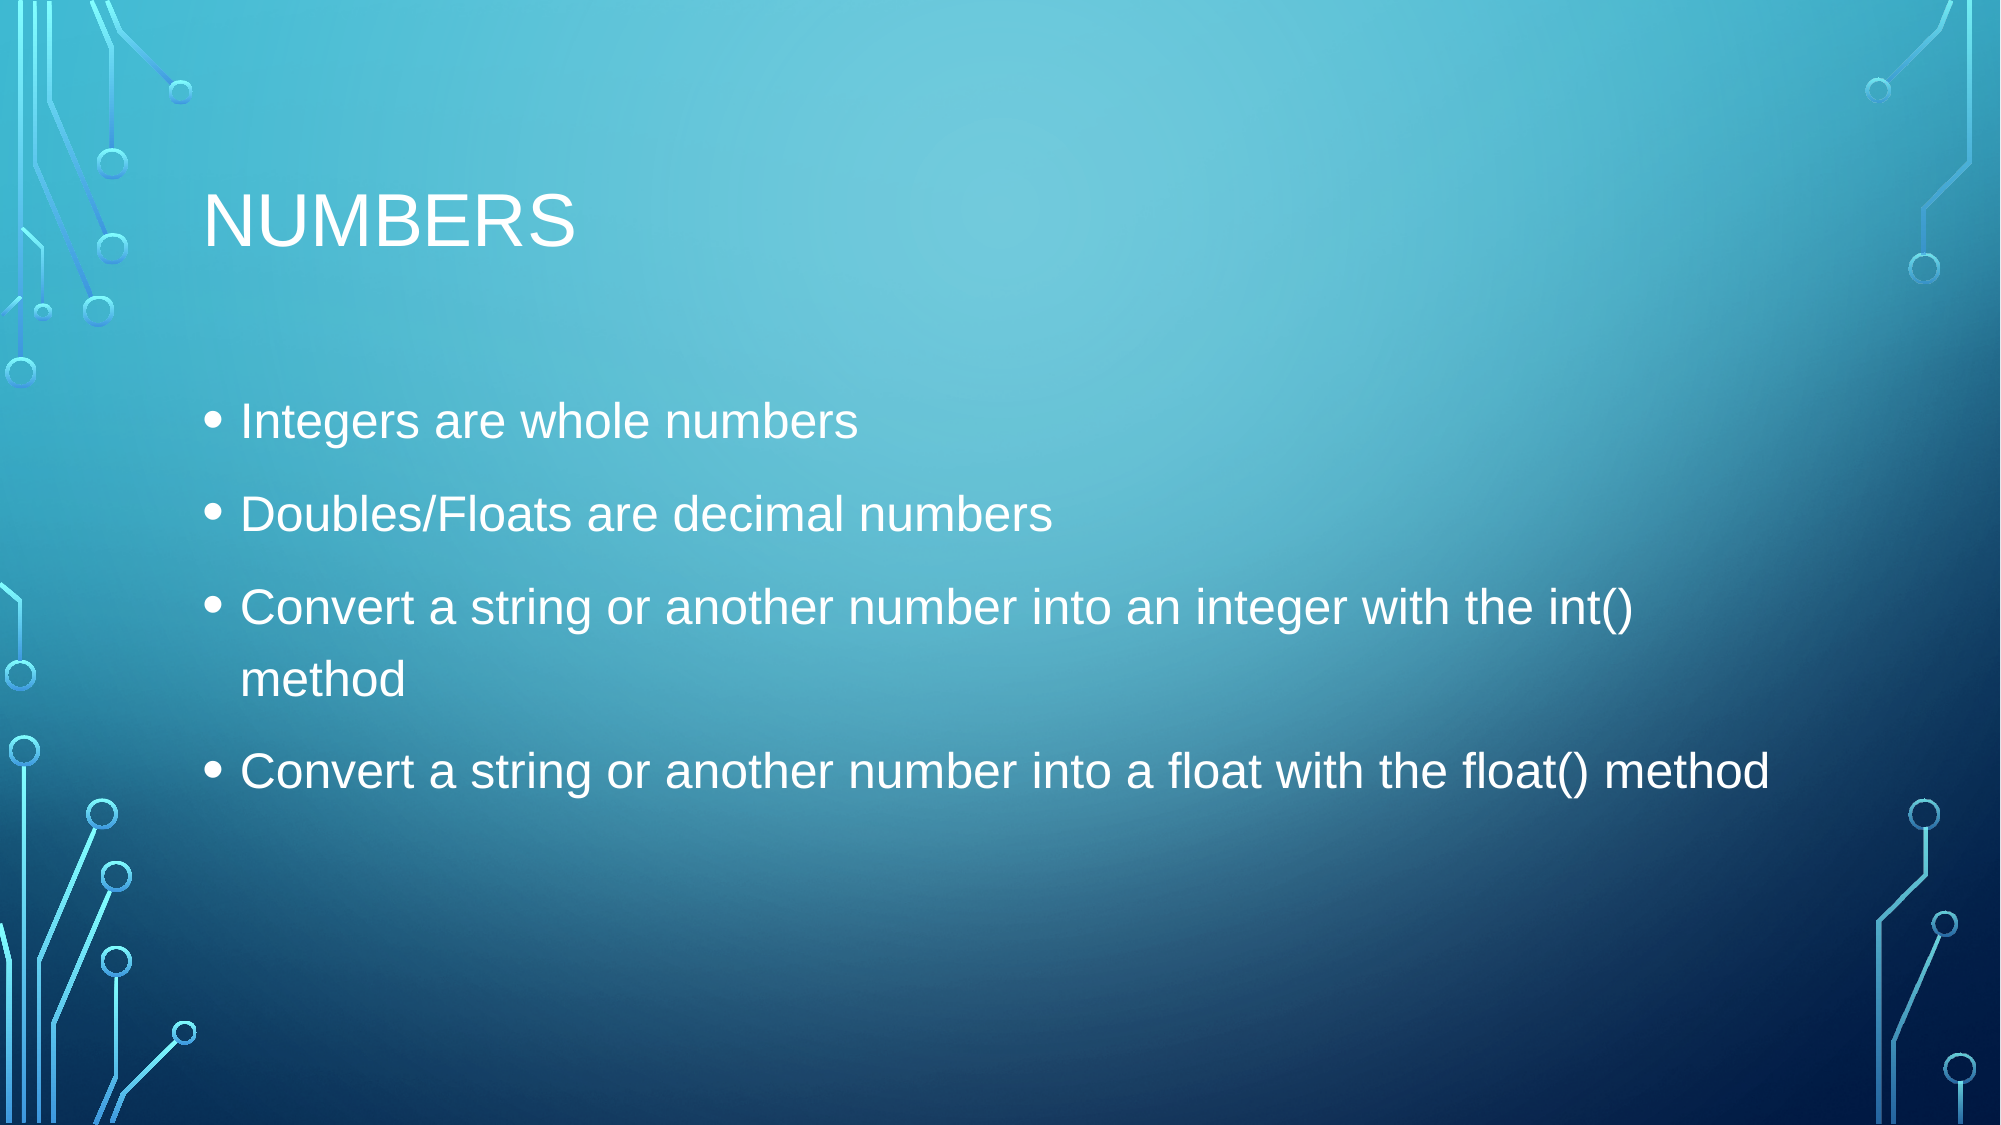

# Numbers
Integers are whole numbers
Doubles/Floats are decimal numbers
Convert a string or another number into an integer with the int() method
Convert a string or another number into a float with the float() method